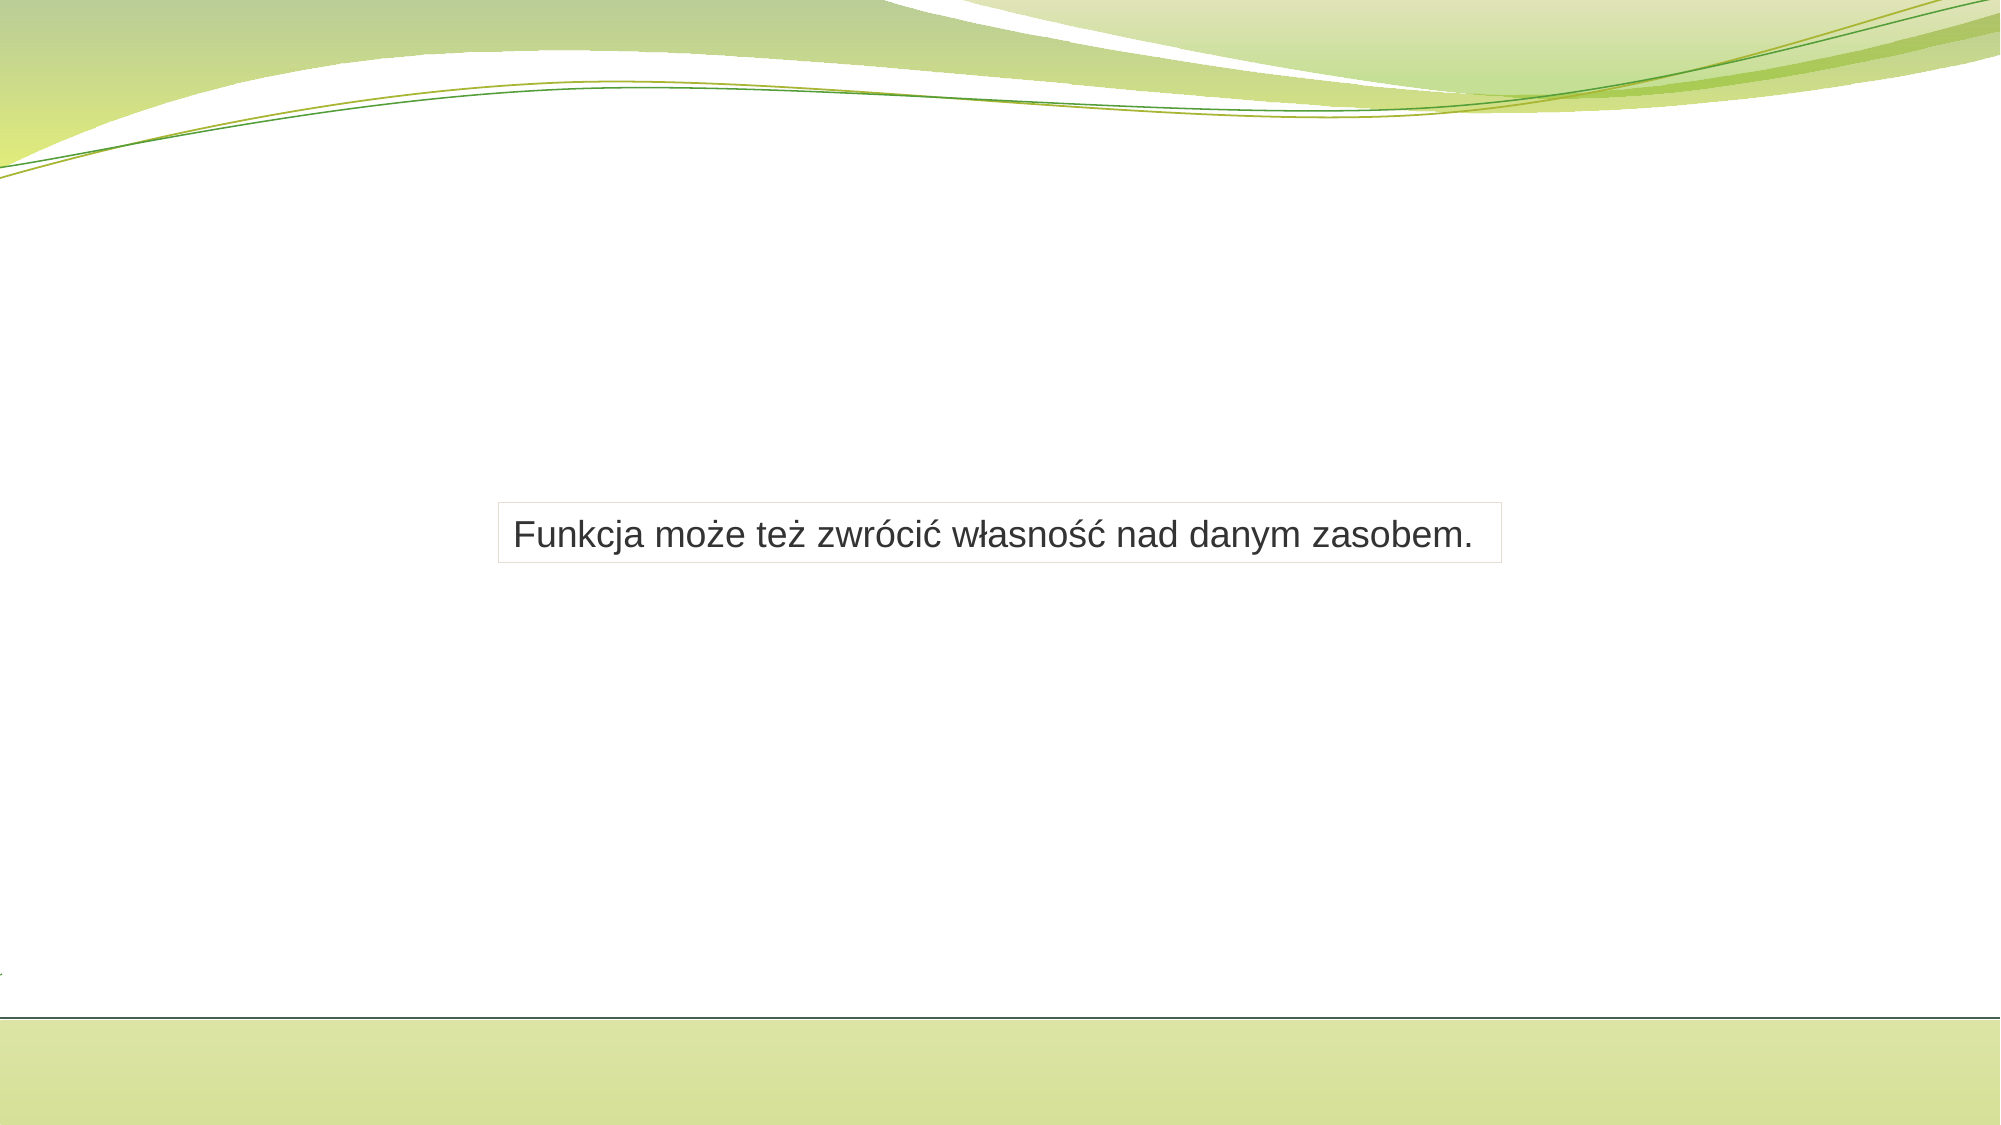

Funkcja może też zwrócić własność nad danym zasobem.